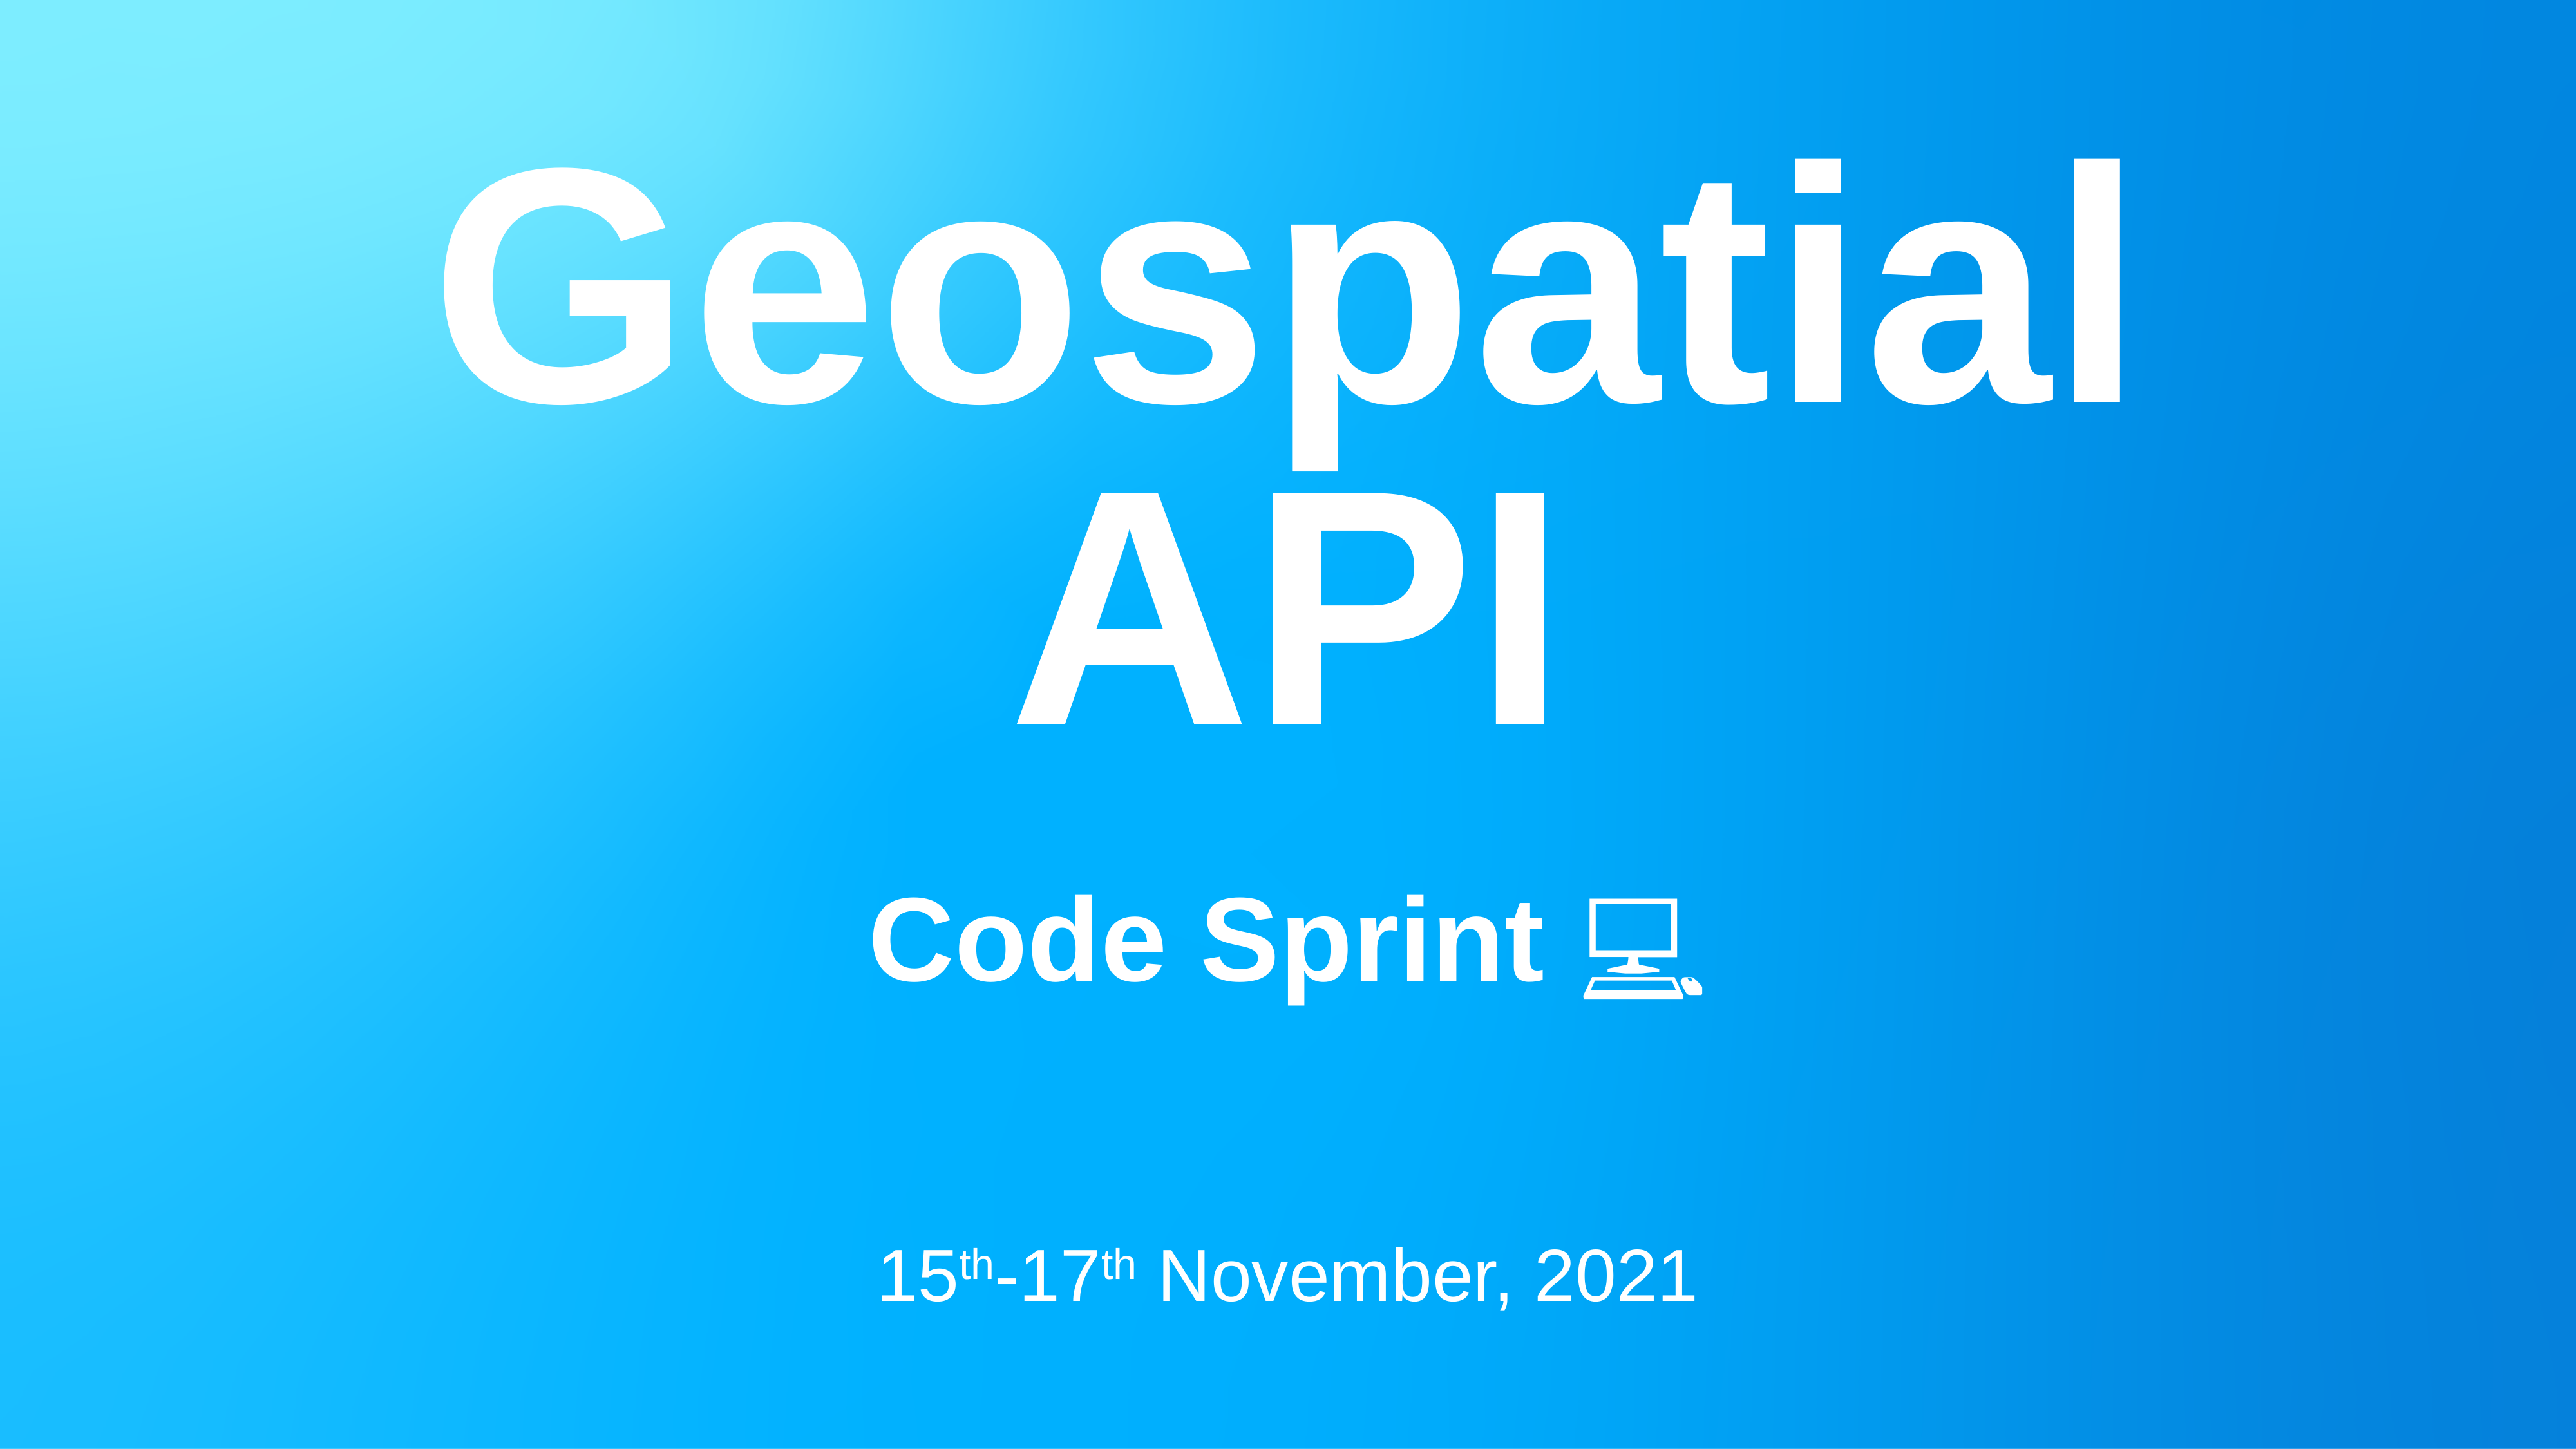

Geospatial API
Code Sprint 💻
15th-17th November, 2021